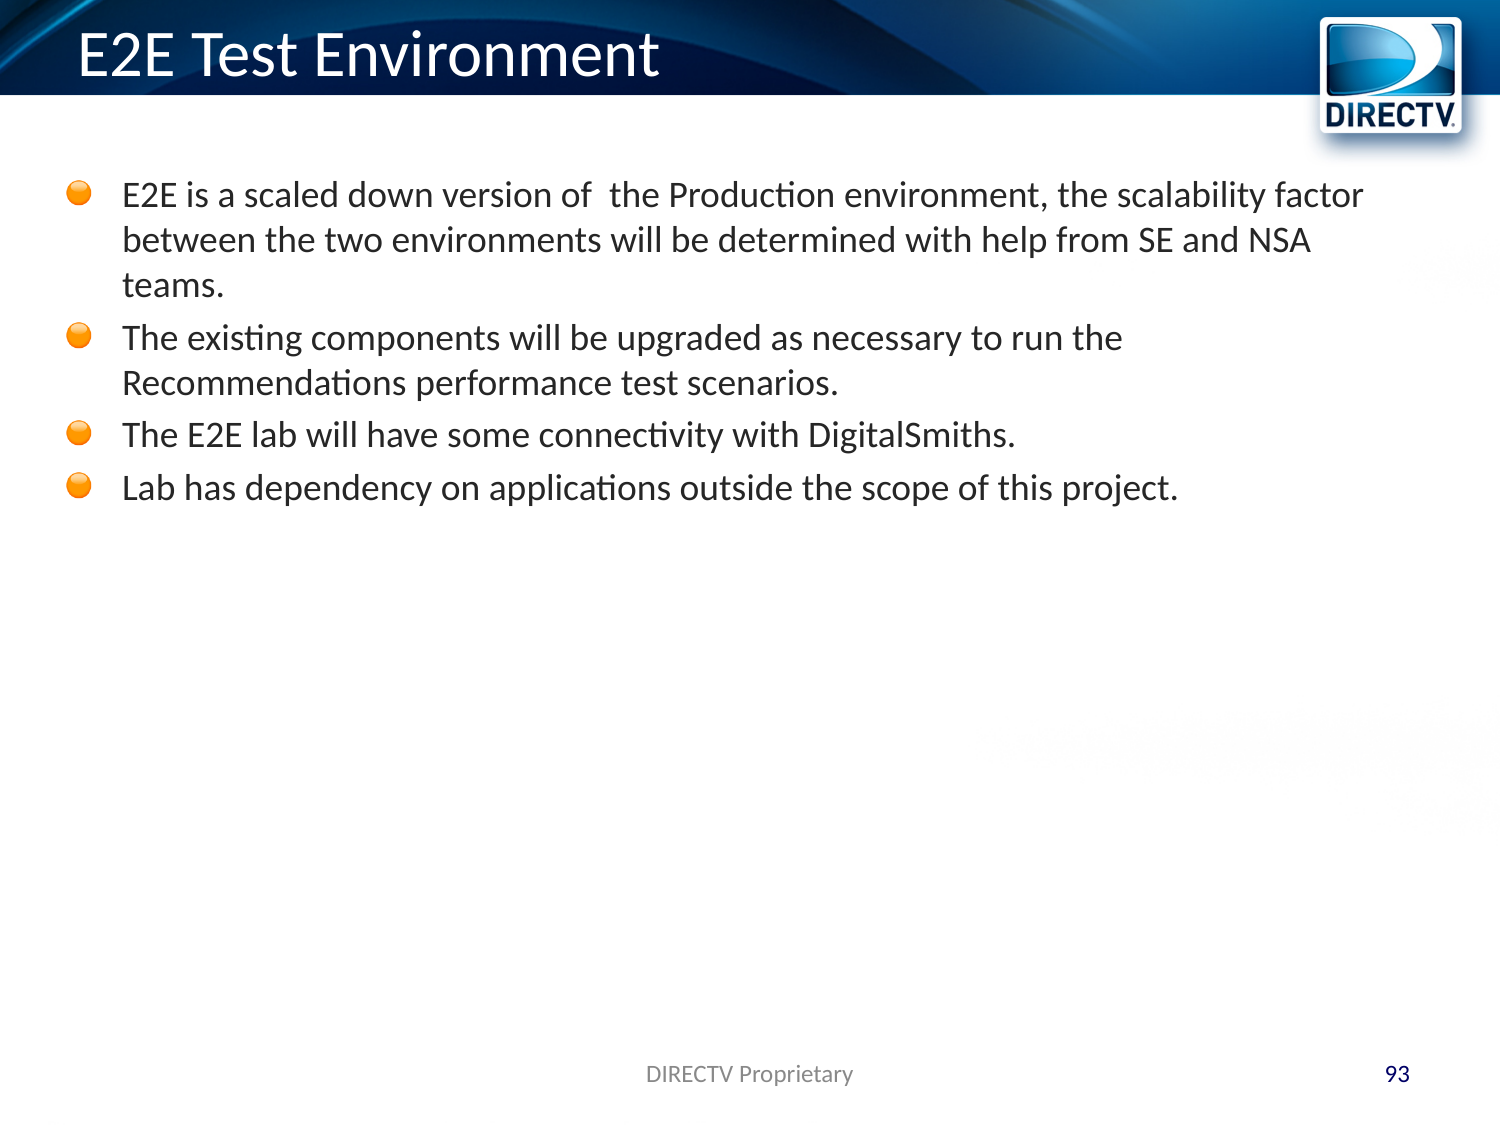

# E2E Test Environment
E2E is a scaled down version of  the Production environment, the scalability factor between the two environments will be determined with help from SE and NSA teams.
The existing components will be upgraded as necessary to run the Recommendations performance test scenarios.
The E2E lab will have some connectivity with DigitalSmiths.
Lab has dependency on applications outside the scope of this project.

DIRECTV Proprietary
93